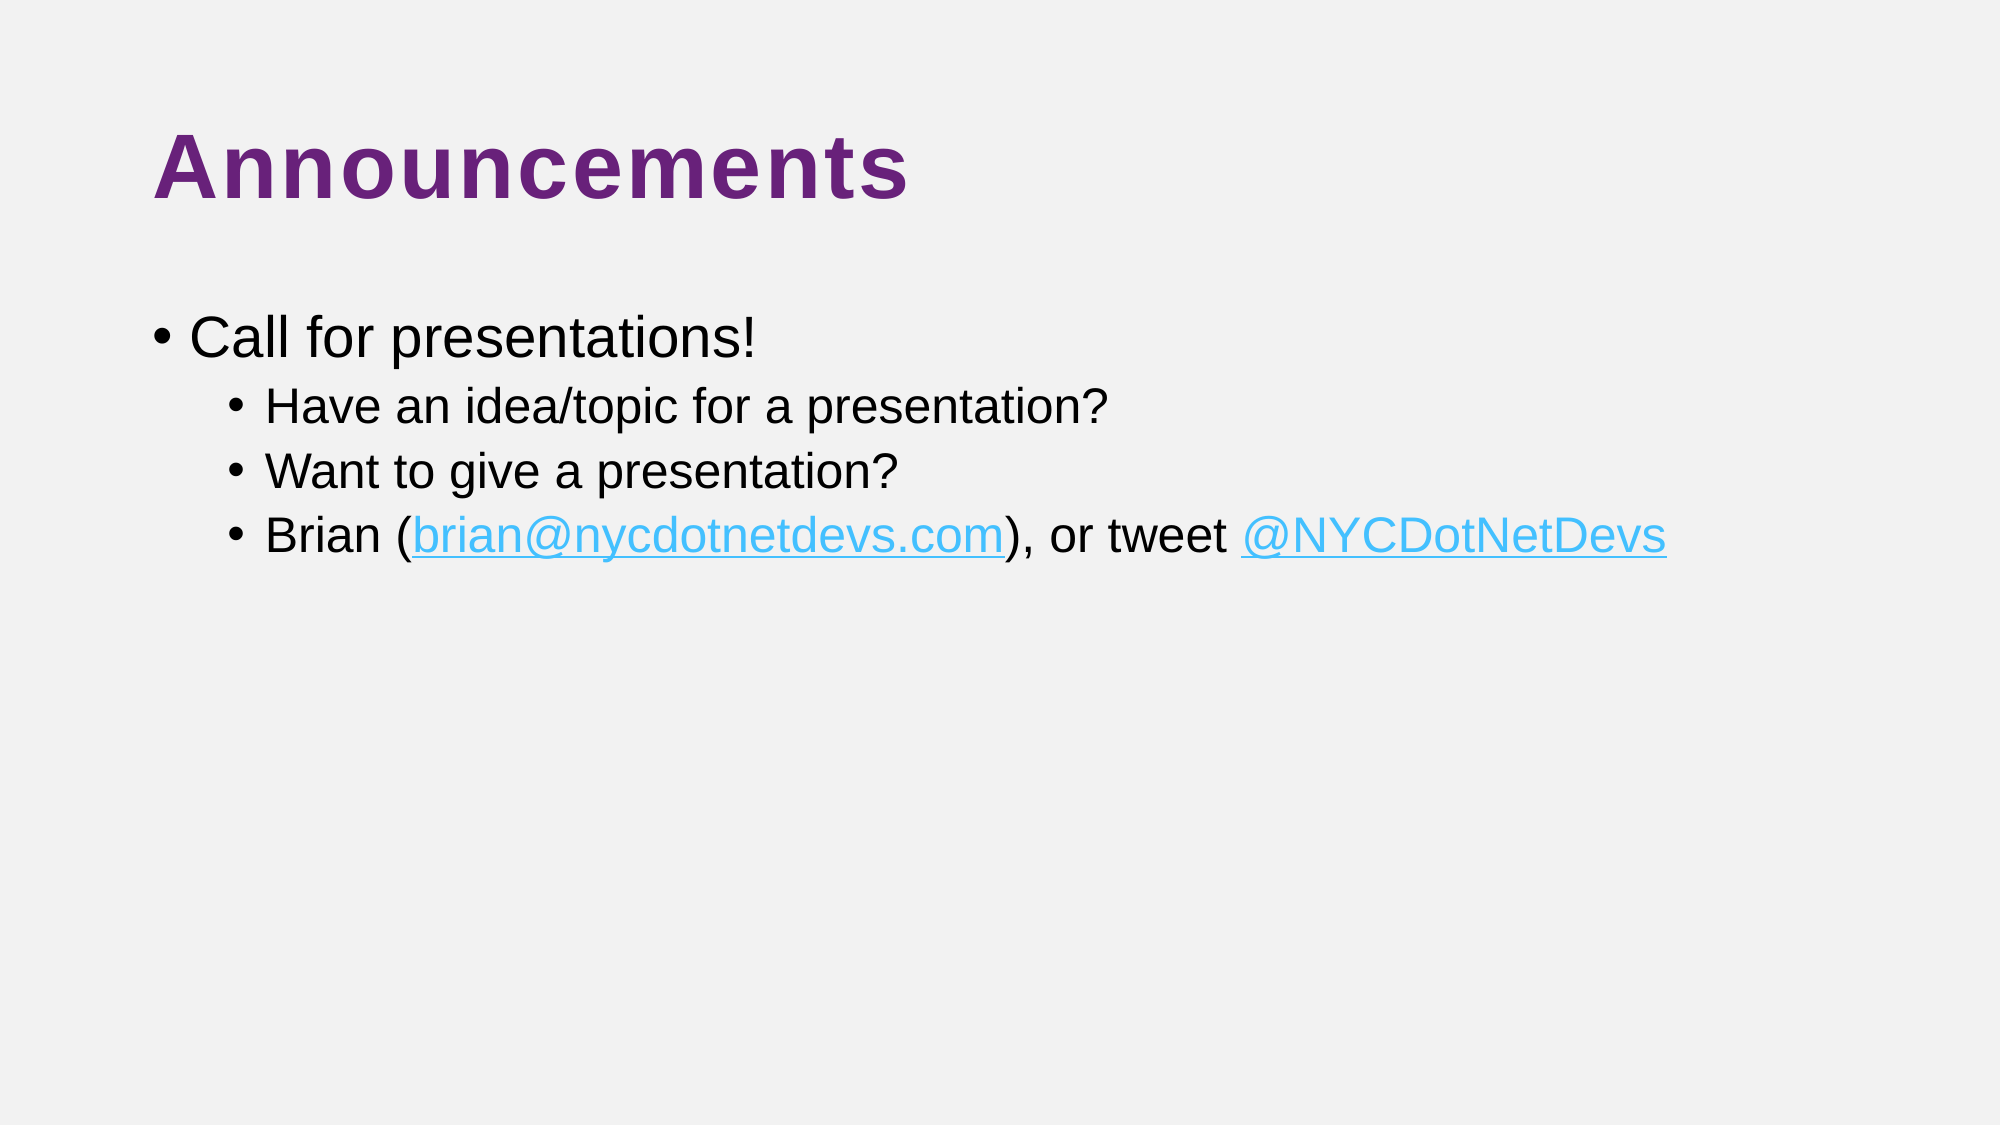

# Announcements
Call for presentations!
Have an idea/topic for a presentation?
Want to give a presentation?
Brian (brian@nycdotnetdevs.com), or tweet @NYCDotNetDevs